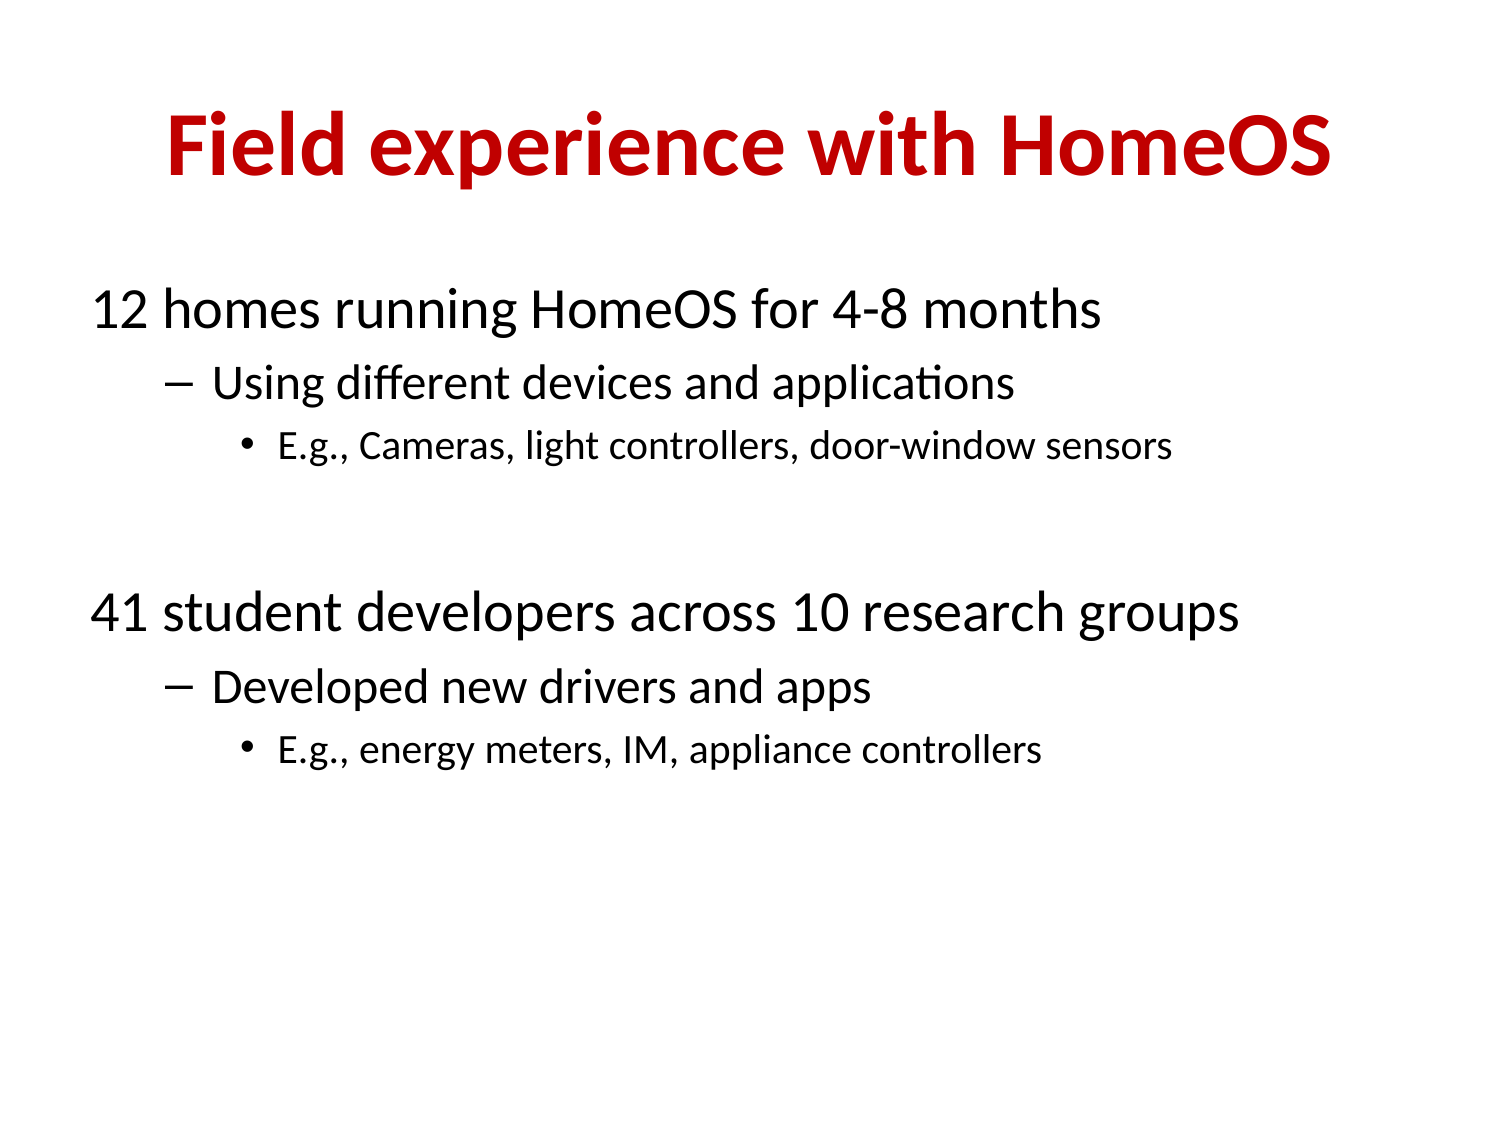

# Field experience with HomeOS
12 homes running HomeOS for 4-8 months
Using different devices and applications
E.g., Cameras, light controllers, door-window sensors

41 student developers across 10 research groups
Developed new drivers and apps
E.g., energy meters, IM, appliance controllers